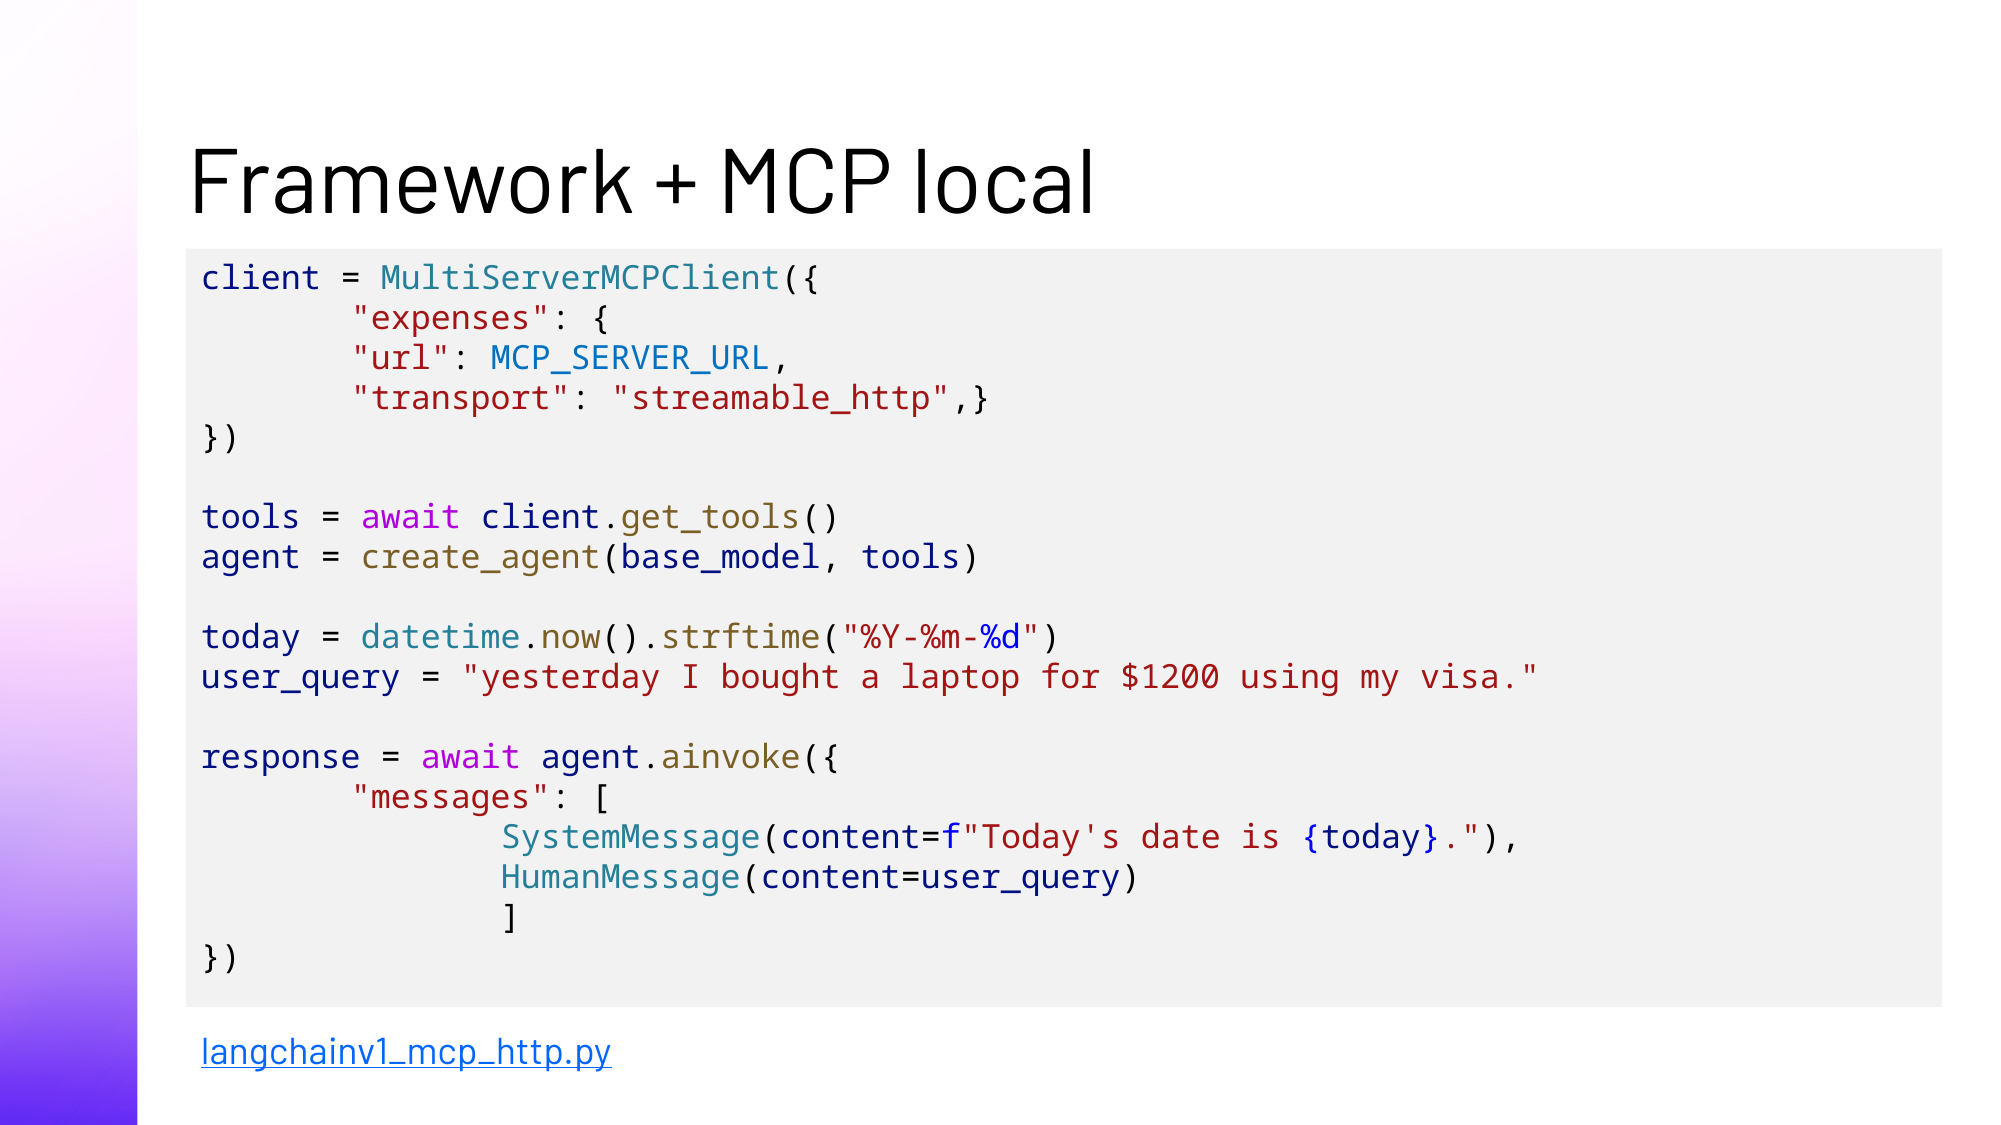

# Framework + MCP local
client = MultiServerMCPClient({
	"expenses": {
	"url": MCP_SERVER_URL,
	"transport": "streamable_http",}
})

tools = await client.get_tools()
agent = create_agent(base_model, tools)

today = datetime.now().strftime("%Y-%m-%d")
user_query = "yesterday I bought a laptop for $1200 using my visa."

response = await agent.ainvoke({
	"messages": [
		SystemMessage(content=f"Today's date is {today}."),
		HumanMessage(content=user_query)
		]
})

langchainv1_mcp_http.py